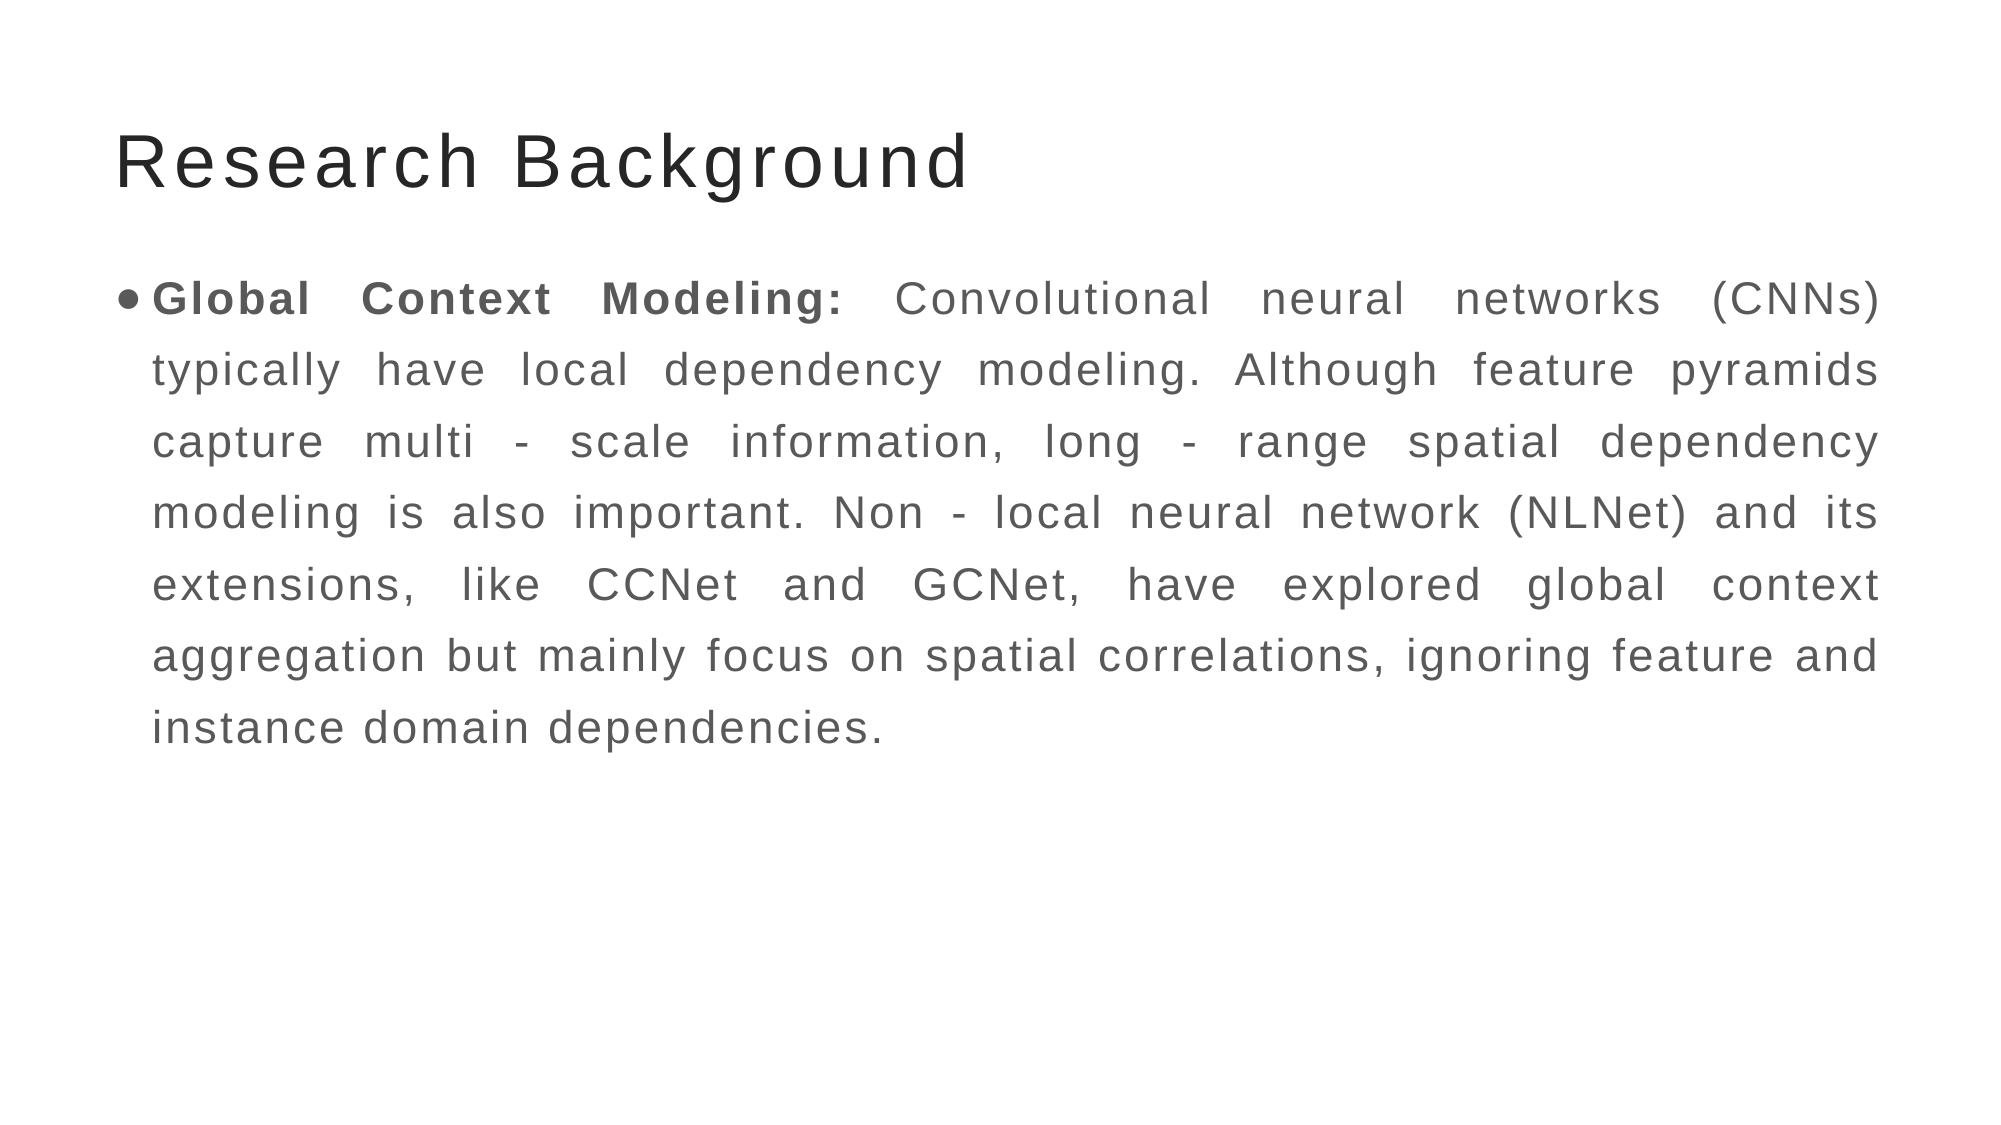

# Research Background
Global Context Modeling: Convolutional neural networks (CNNs) typically have local dependency modeling. Although feature pyramids capture multi - scale information, long - range spatial dependency modeling is also important. Non - local neural network (NLNet) and its extensions, like CCNet and GCNet, have explored global context aggregation but mainly focus on spatial correlations, ignoring feature and instance domain dependencies.